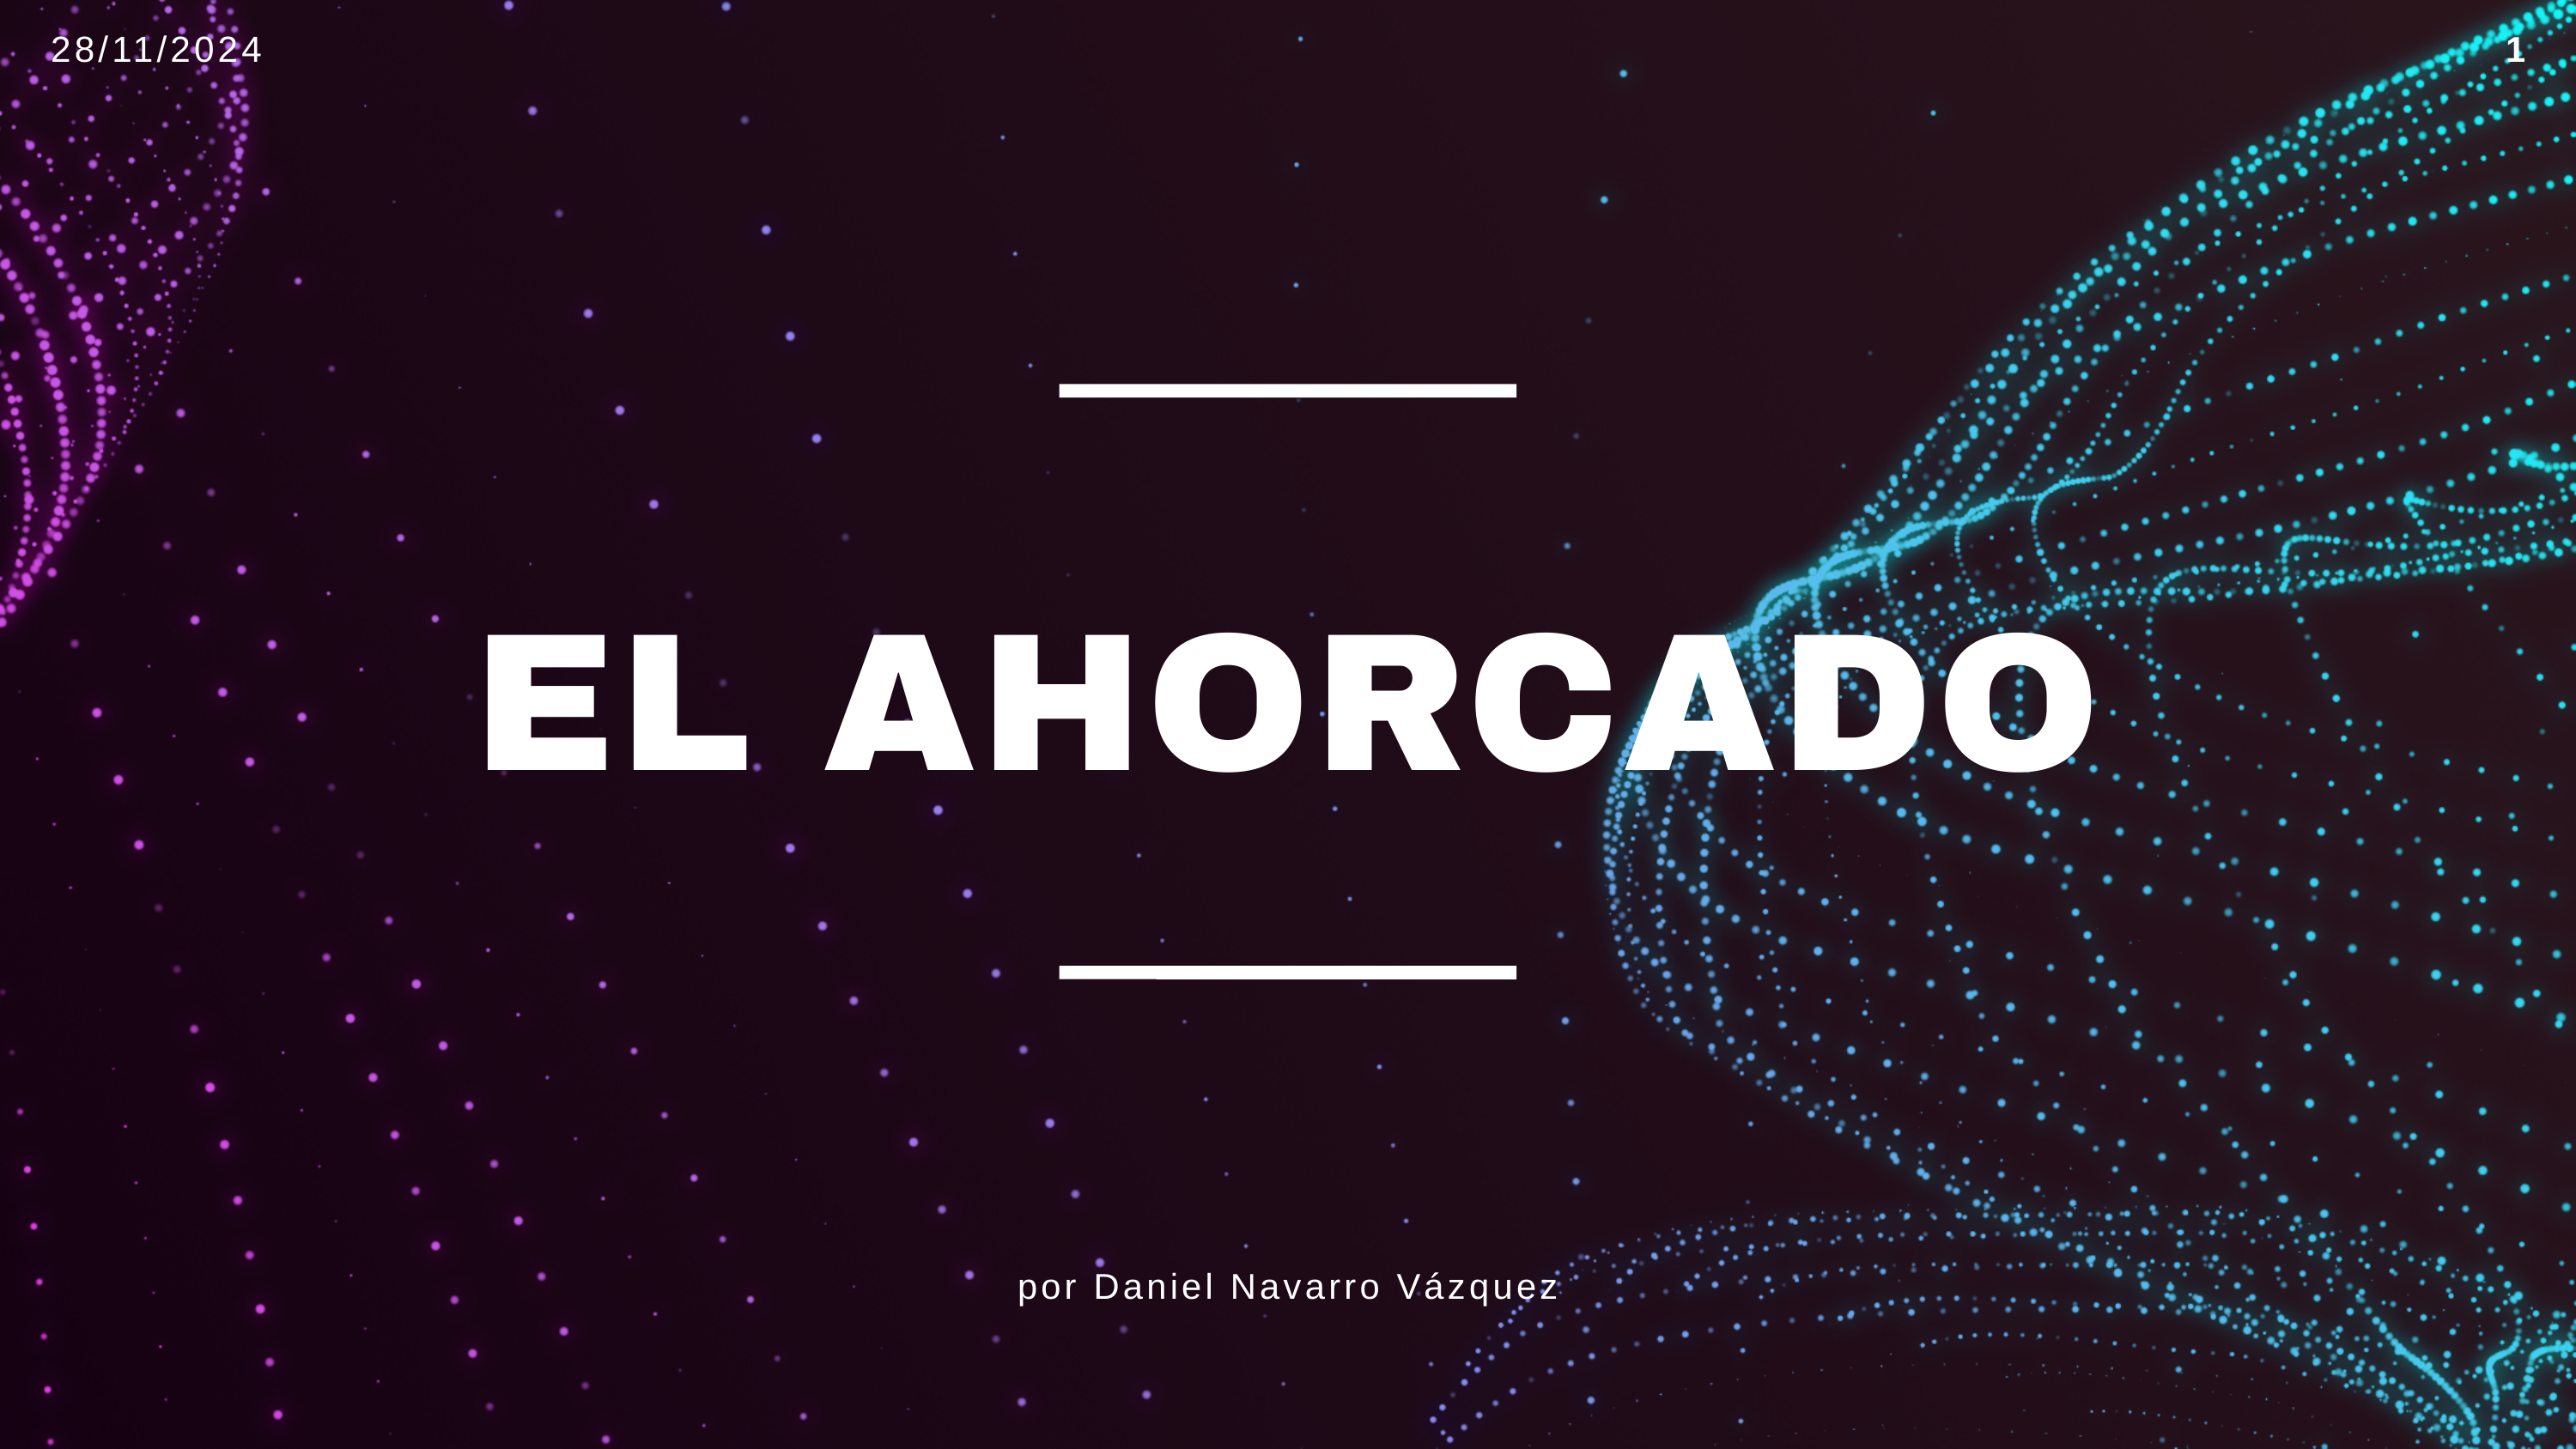

28/11/2024
1

EL AHORCADO

por Daniel Navarro Vázquez